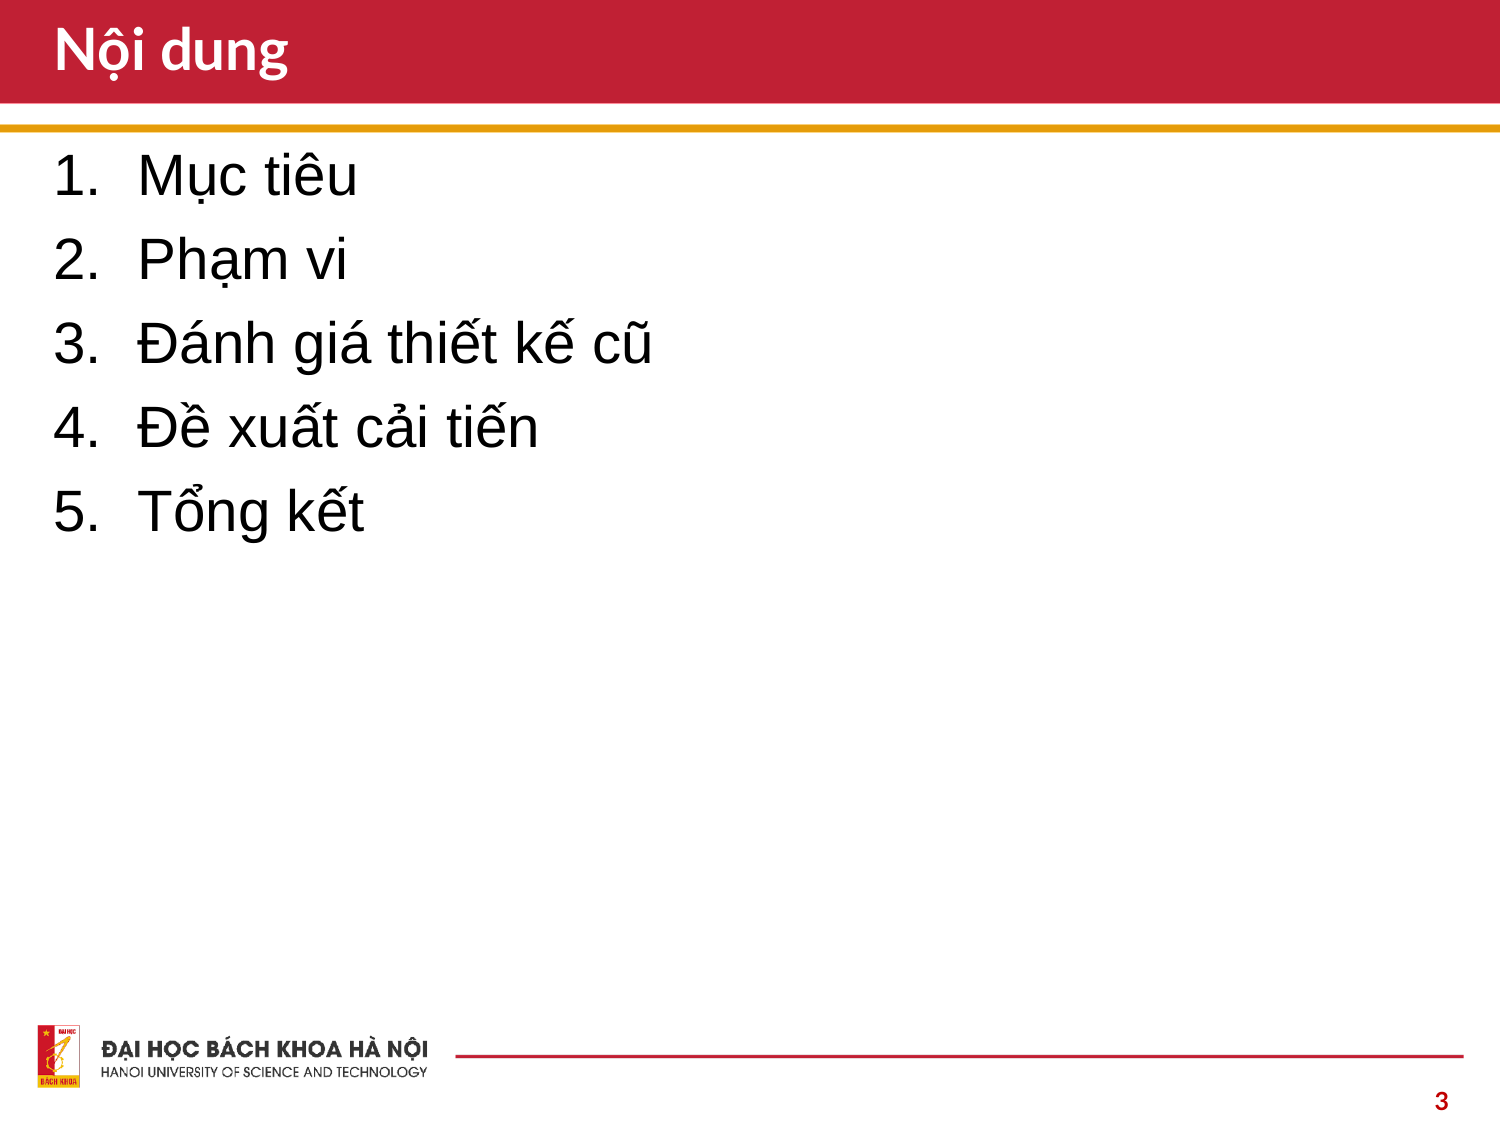

# Nội dung
Mục tiêu
Phạm vi
Đánh giá thiết kế cũ
Đề xuất cải tiến
Tổng kết

3